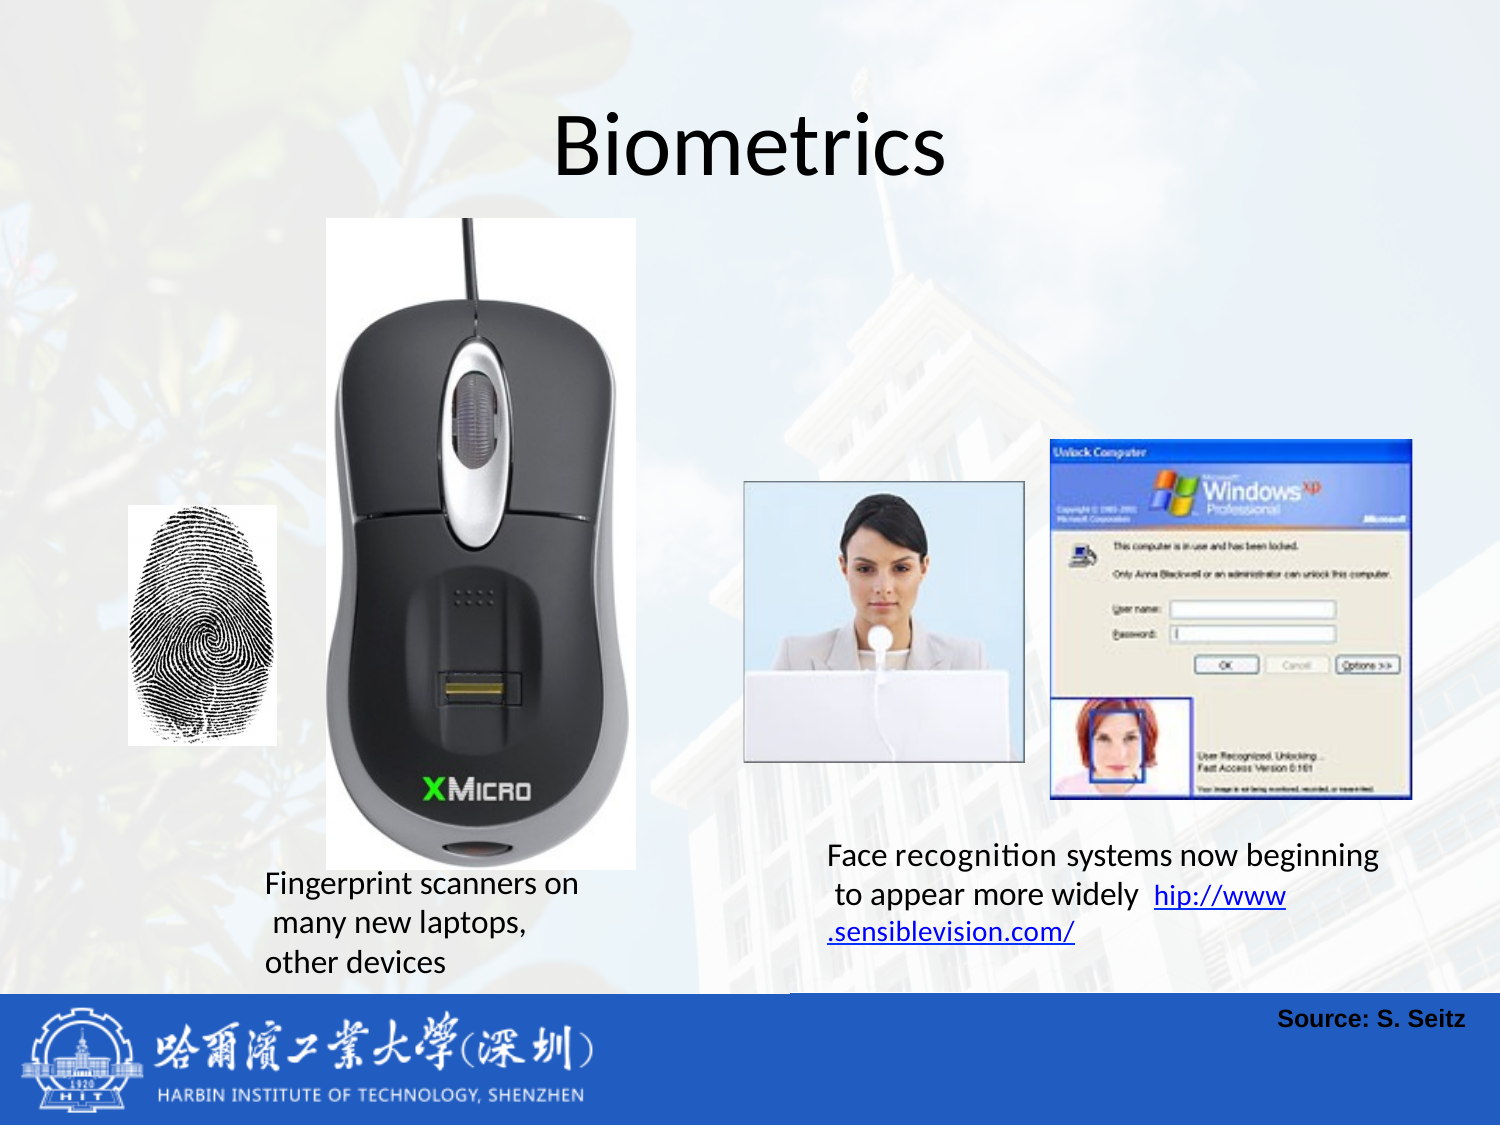

# Biometrics

Face recognition systems now beginning  to appear more widely  hip://www.sensiblevision.com/
Fingerprint scanners on  many new laptops,  other devices
Source: S. Seitz